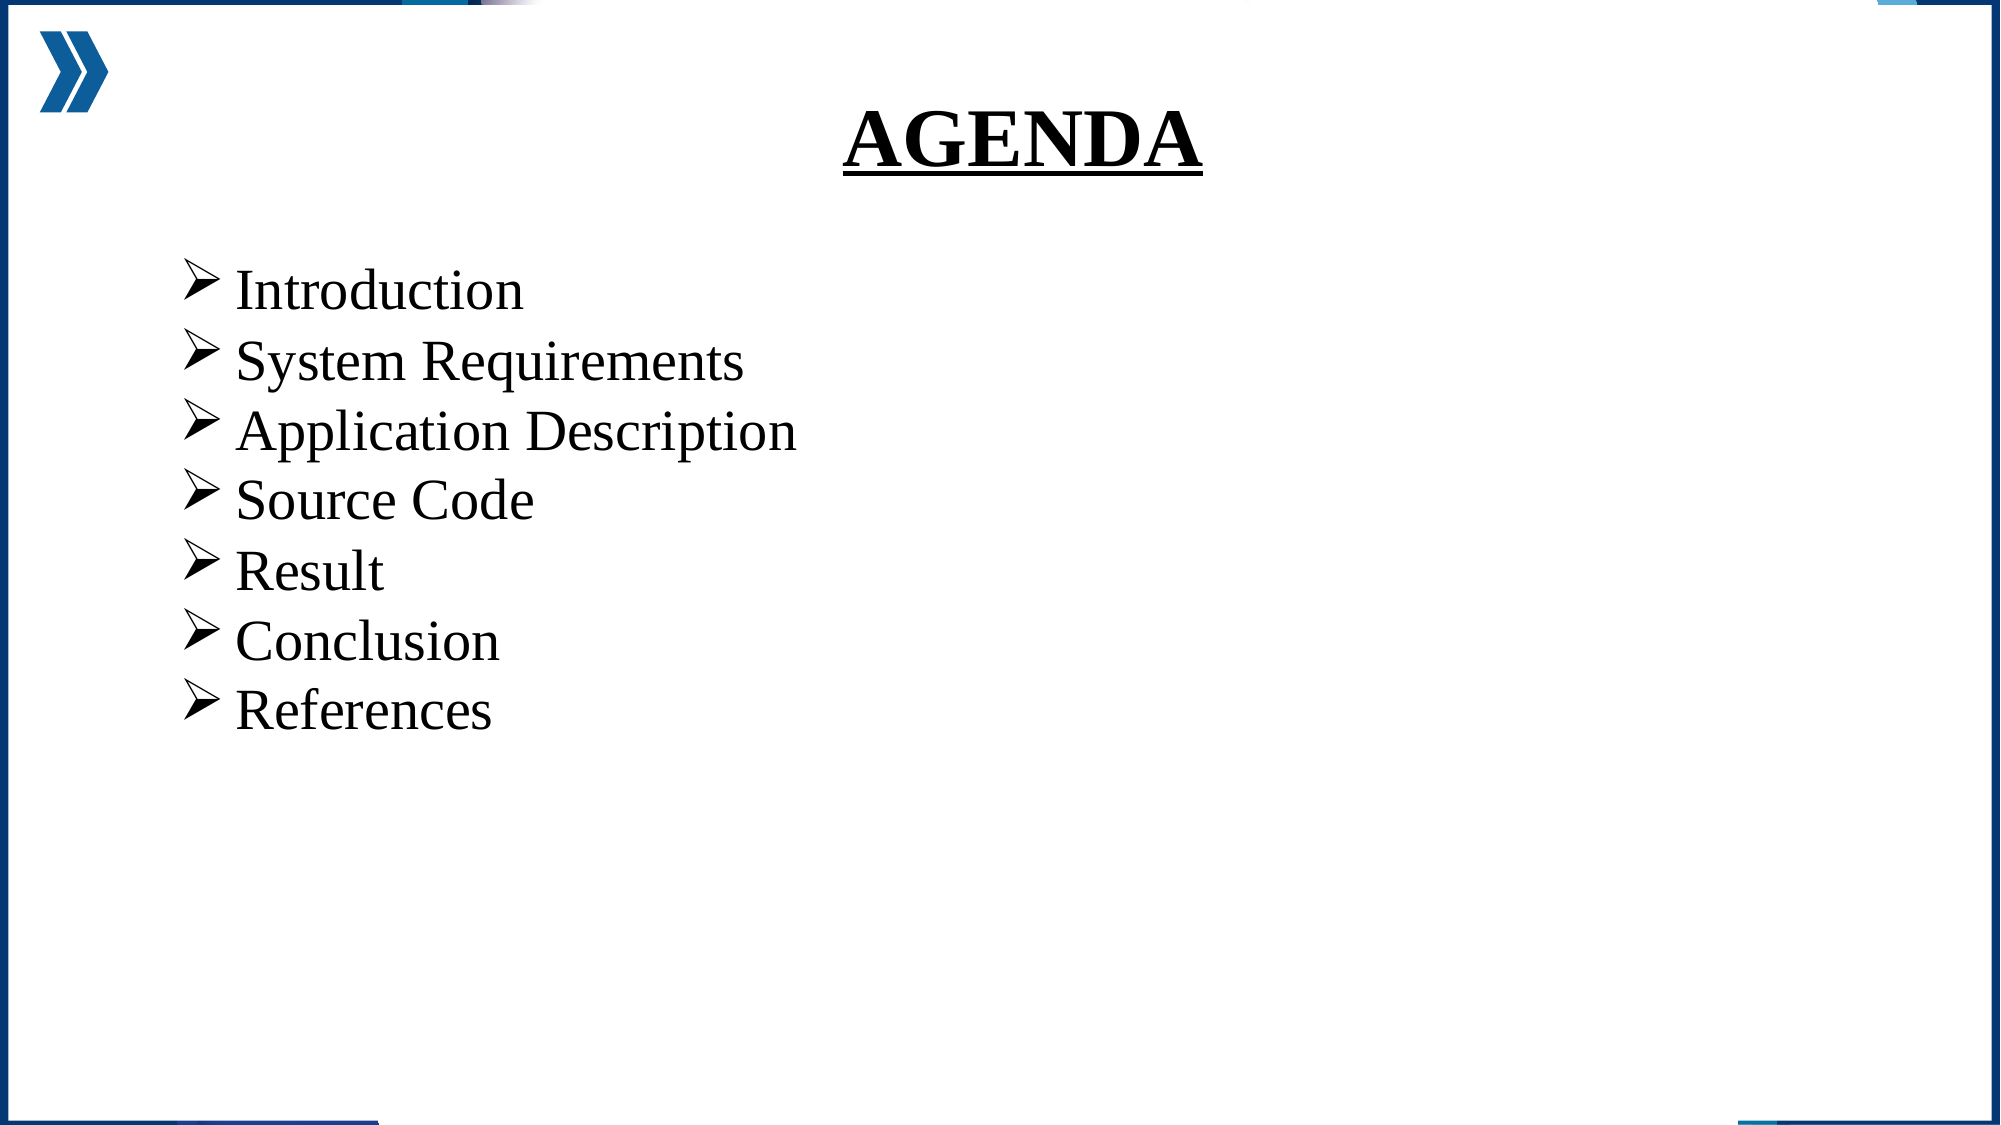

# AGENDA

Introduction
System Requirements
Application Description
Source Code
Result
Conclusion
References